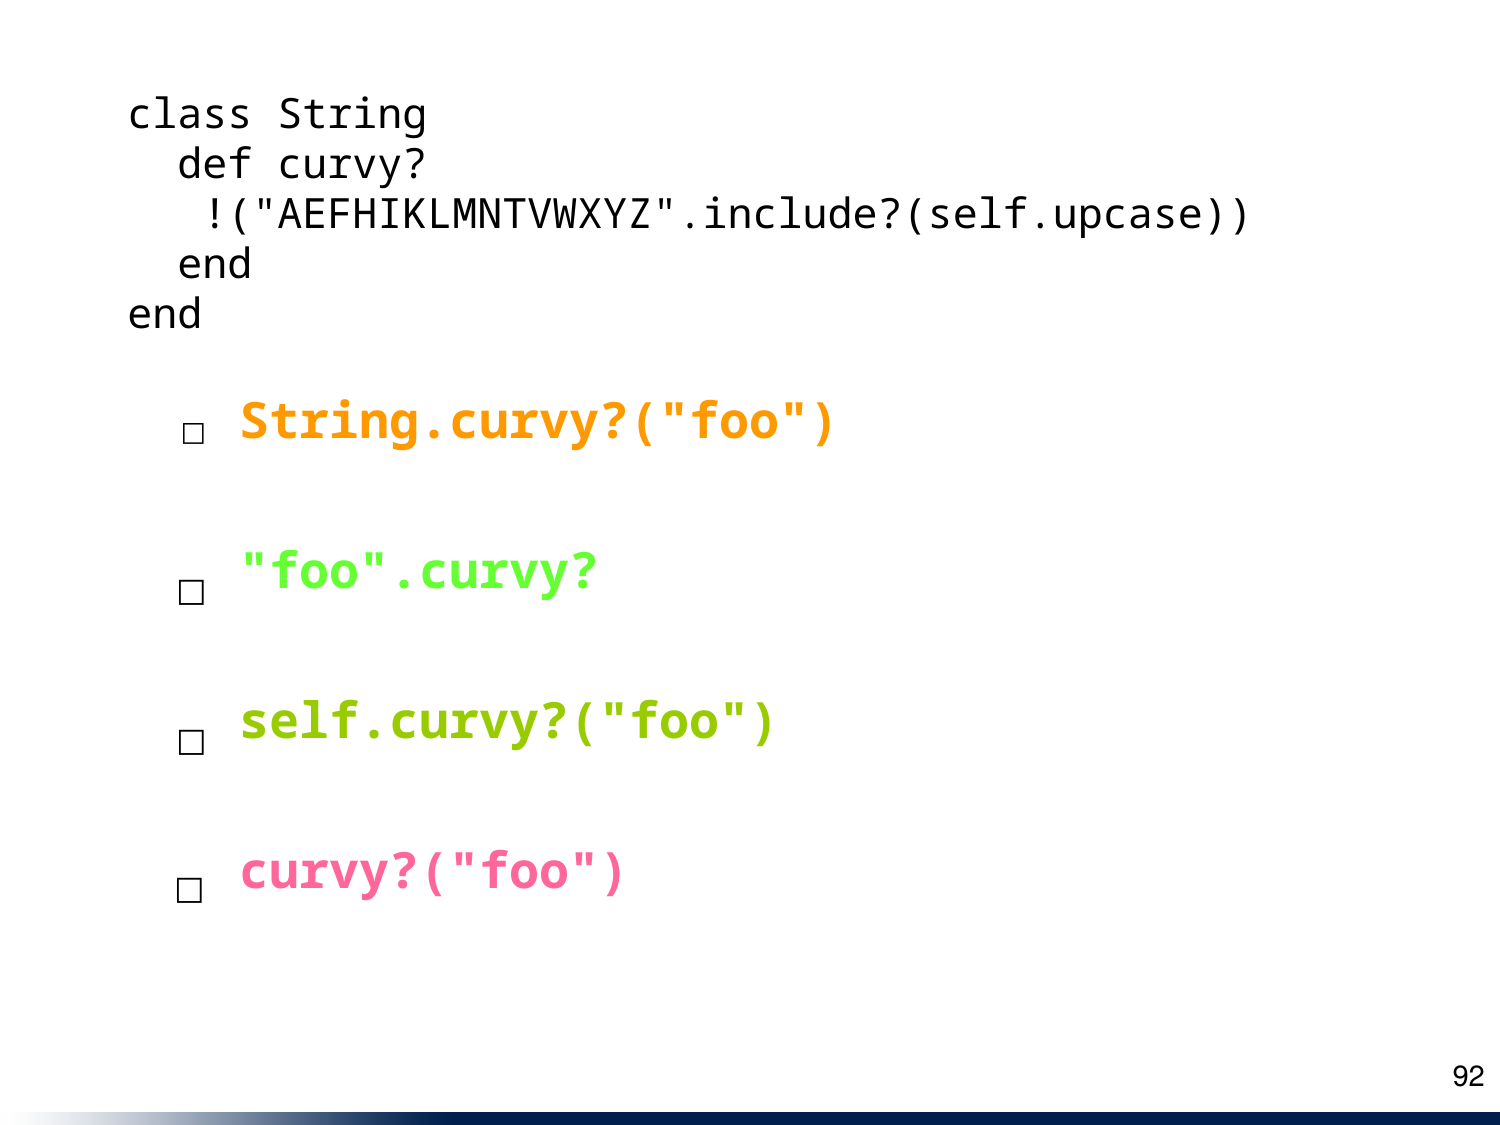

class String
  def curvy?
   !("AEFHIKLMNTVWXYZ".include?(self.upcase))
  end
end

String.curvy?("foo")
☐
"foo".curvy?
☐
self.curvy?("foo")
☐
curvy?("foo")
☐
92